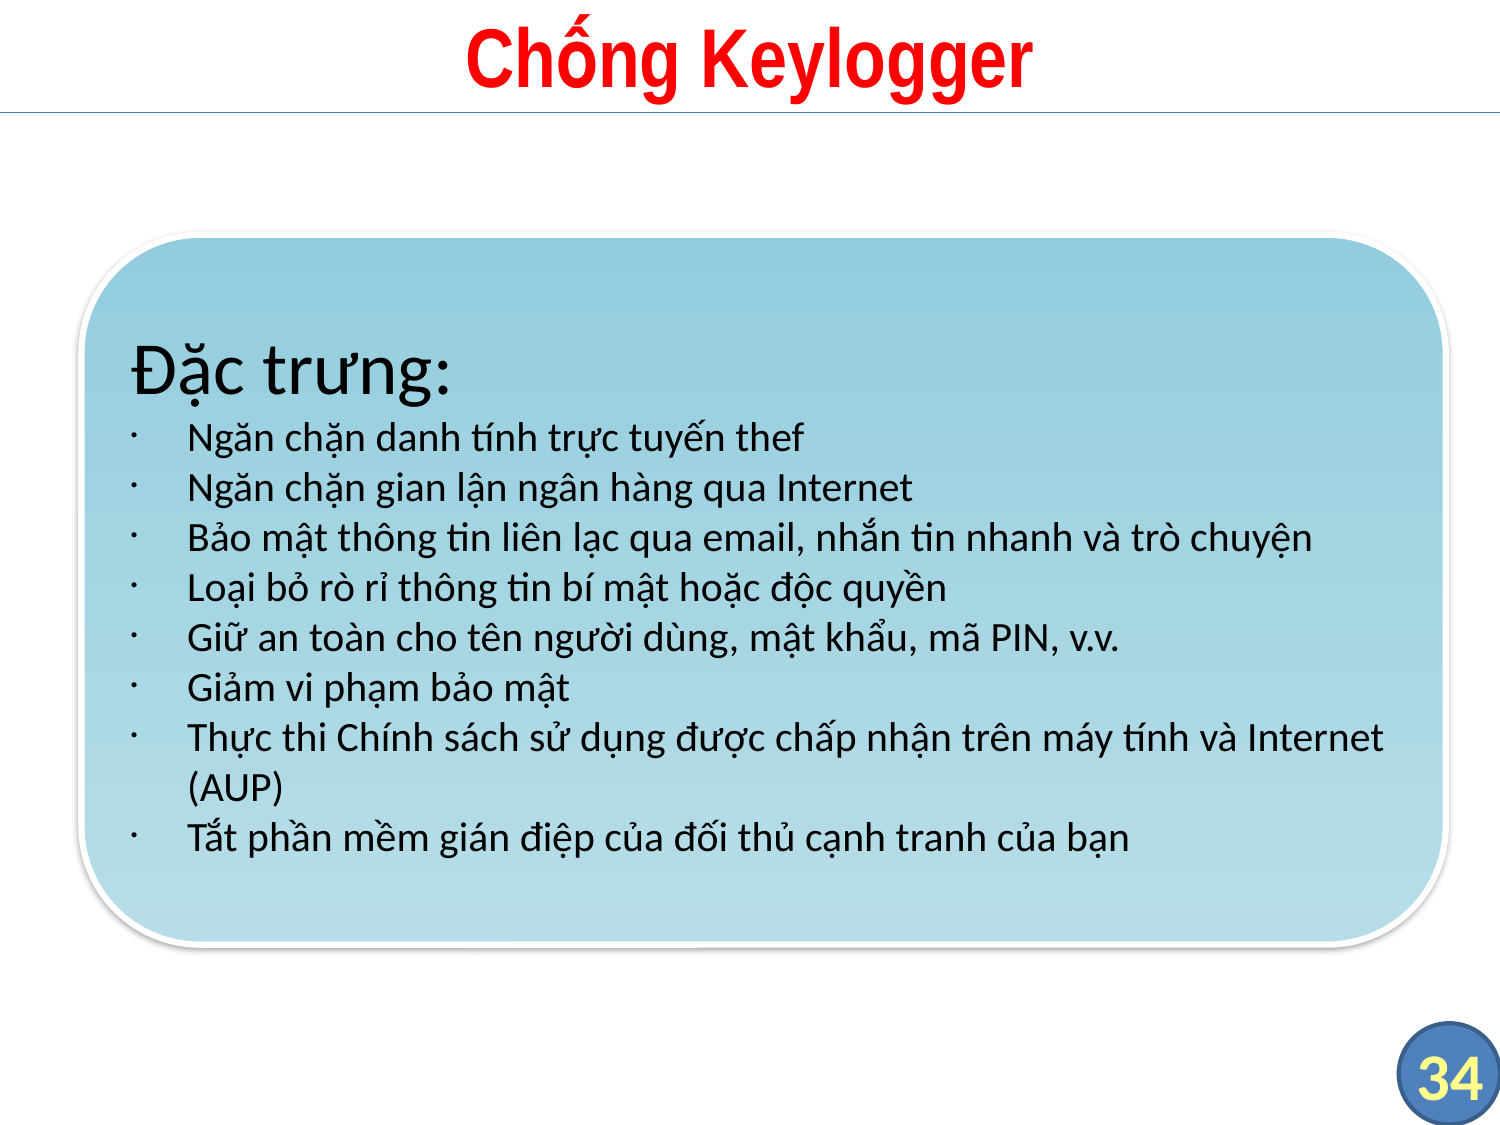

# Chống Keylogger
Đặc trưng:
Ngăn chặn danh tính trực tuyến thef
Ngăn chặn gian lận ngân hàng qua Internet
Bảo mật thông tin liên lạc qua email, nhắn tin nhanh và trò chuyện
Loại bỏ rò rỉ thông tin bí mật hoặc độc quyền
Giữ an toàn cho tên người dùng, mật khẩu, mã PIN, v.v.
Giảm vi phạm bảo mật
Thực thi Chính sách sử dụng được chấp nhận trên máy tính và Internet (AUP)
Tắt phần mềm gián điệp của đối thủ cạnh tranh của bạn
34